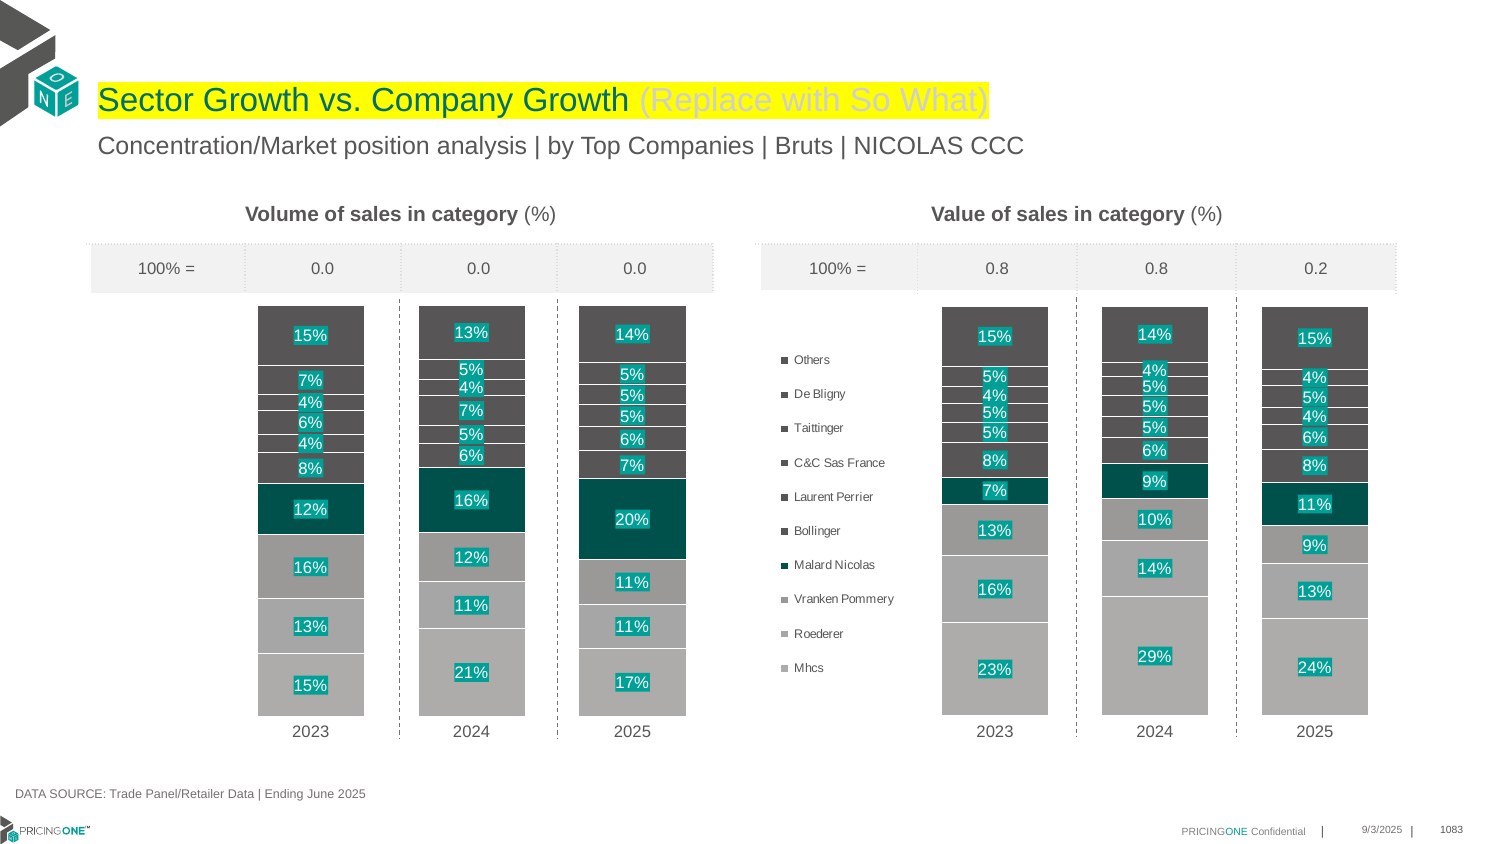

# Sector Growth vs. Company Growth (Replace with So What)
Concentration/Market position analysis | by Top Companies | Bruts | NICOLAS CCC
| Volume of sales in category (%) |  |  |  |
| --- | --- | --- | --- |
| 100% = | 0.0 | 0.0 | 0.0 |
| Value of sales in category (%) |  |  |  |
| --- | --- | --- | --- |
| 100% = | 0.8 | 0.8 | 0.2 |

### Chart

| Category | Mhcs | Roederer | Vranken Pommery | Malard Nicolas | Bollinger | Laurent Perrier | C&C Sas France | Taittinger | De Bligny | Others |
|---|---|---|---|---|---|---|---|---|---|---|
| 2023 | 0.15189957935501103 | 0.13360486078653935 | 0.15664018161180476 | 0.12452427054817386 | 0.075449021833478 | 0.04293249649462509 | 0.060158910329171394 | 0.037056820458035655 | 0.07164318621886893 | 0.1460906723642919 |
| 2024 | 0.21326126126126127 | 0.1138018018018018 | 0.1205045045045045 | 0.15841441441441442 | 0.057225225225225225 | 0.04511711711711712 | 0.07156756756756756 | 0.04 | 0.04836036036036036 | 0.13174774774774775 |
| 2025 | 0.16610625420309347 | 0.10513337816633042 | 0.11073750280206232 | 0.19592019726518717 | 0.06792199058507062 | 0.05850706119704102 | 0.05424792647388478 | 0.04774714189643578 | 0.0540237614884555 | 0.1396547859224389 |

### Chart

| Category | Mhcs | Roederer | Vranken Pommery | Malard Nicolas | Bollinger | Laurent Perrier | C&C Sas France | Taittinger | De Bligny | Others |
|---|---|---|---|---|---|---|---|---|---|---|
| 2023 | 0.22771293545945465 | 0.16328942430622254 | 0.12508793466438534 | 0.06661535819462025 | 0.08358786151800991 | 0.05063764557718851 | 0.04554411362494355 | 0.04199874061023159 | 0.048669690050184775 | 0.1468562959947589 |
| 2024 | 0.29195403822196303 | 0.13646195032735176 | 0.10227953455085217 | 0.08567471572083654 | 0.06346515757945238 | 0.04944867071328227 | 0.05273279083945185 | 0.04523683303734726 | 0.03503989185463991 | 0.1377064171548228 |
| 2025 | 0.23746749097480271 | 0.13365838966874372 | 0.09250267601678464 | 0.10647087313441948 | 0.08055726268920355 | 0.06057769402647934 | 0.04026438638833379 | 0.05386628463050618 | 0.039657958250068175 | 0.15497698422065845 |
DATA SOURCE: Trade Panel/Retailer Data | Ending June 2025

9/3/2025
1083